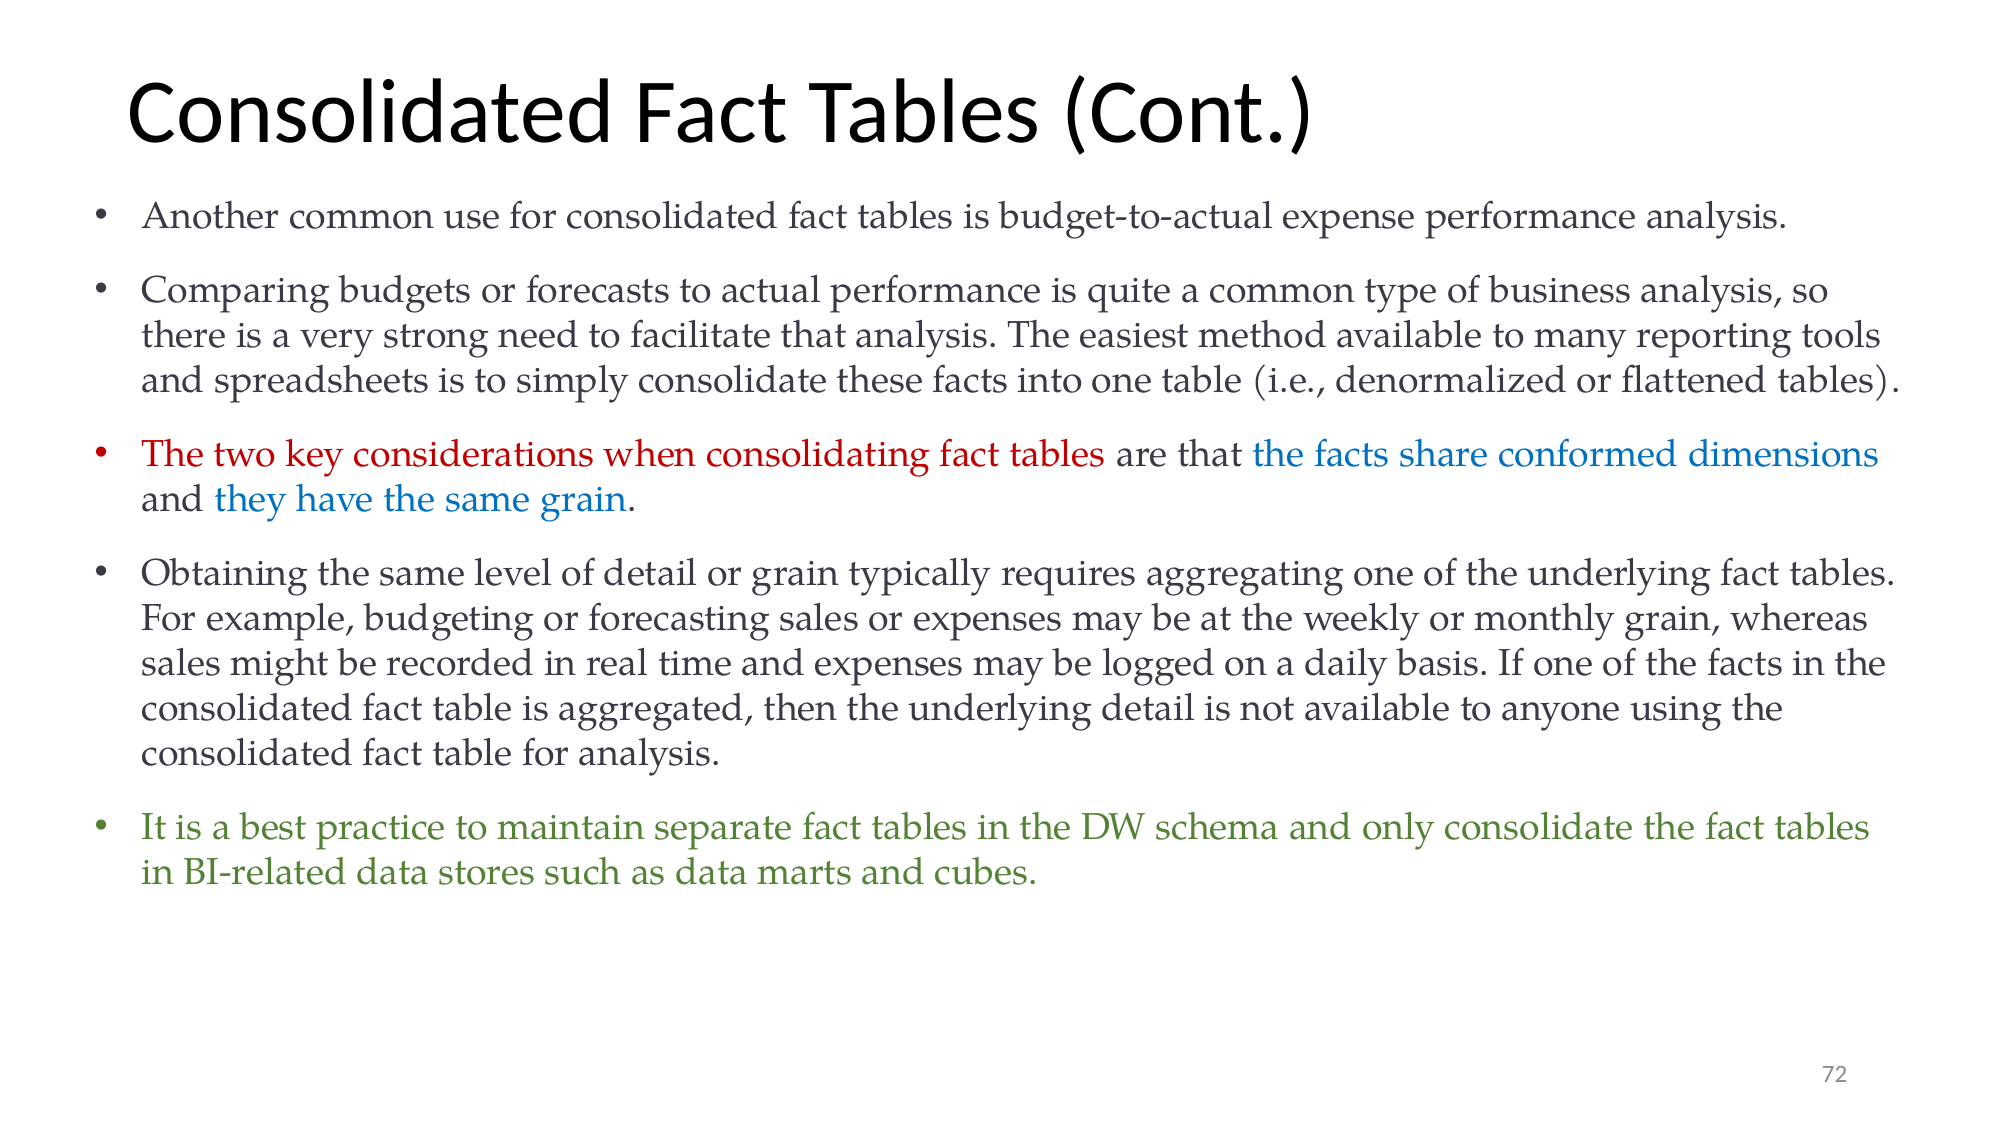

# Consolidated Fact Tables (Cont.)
Another common use for consolidated fact tables is budget-to-actual expense performance analysis.
Comparing budgets or forecasts to actual performance is quite a common type of business analysis, so there is a very strong need to facilitate that analysis. The easiest method available to many reporting tools and spreadsheets is to simply consolidate these facts into one table (i.e., denormalized or flattened tables).
The two key considerations when consolidating fact tables are that the facts share conformed dimensions and they have the same grain.
Obtaining the same level of detail or grain typically requires aggregating one of the underlying fact tables. For example, budgeting or forecasting sales or expenses may be at the weekly or monthly grain, whereas sales might be recorded in real time and expenses may be logged on a daily basis. If one of the facts in the consolidated fact table is aggregated, then the underlying detail is not available to anyone using the consolidated fact table for analysis.
It is a best practice to maintain separate fact tables in the DW schema and only consolidate the fact tables in BI-related data stores such as data marts and cubes.
72